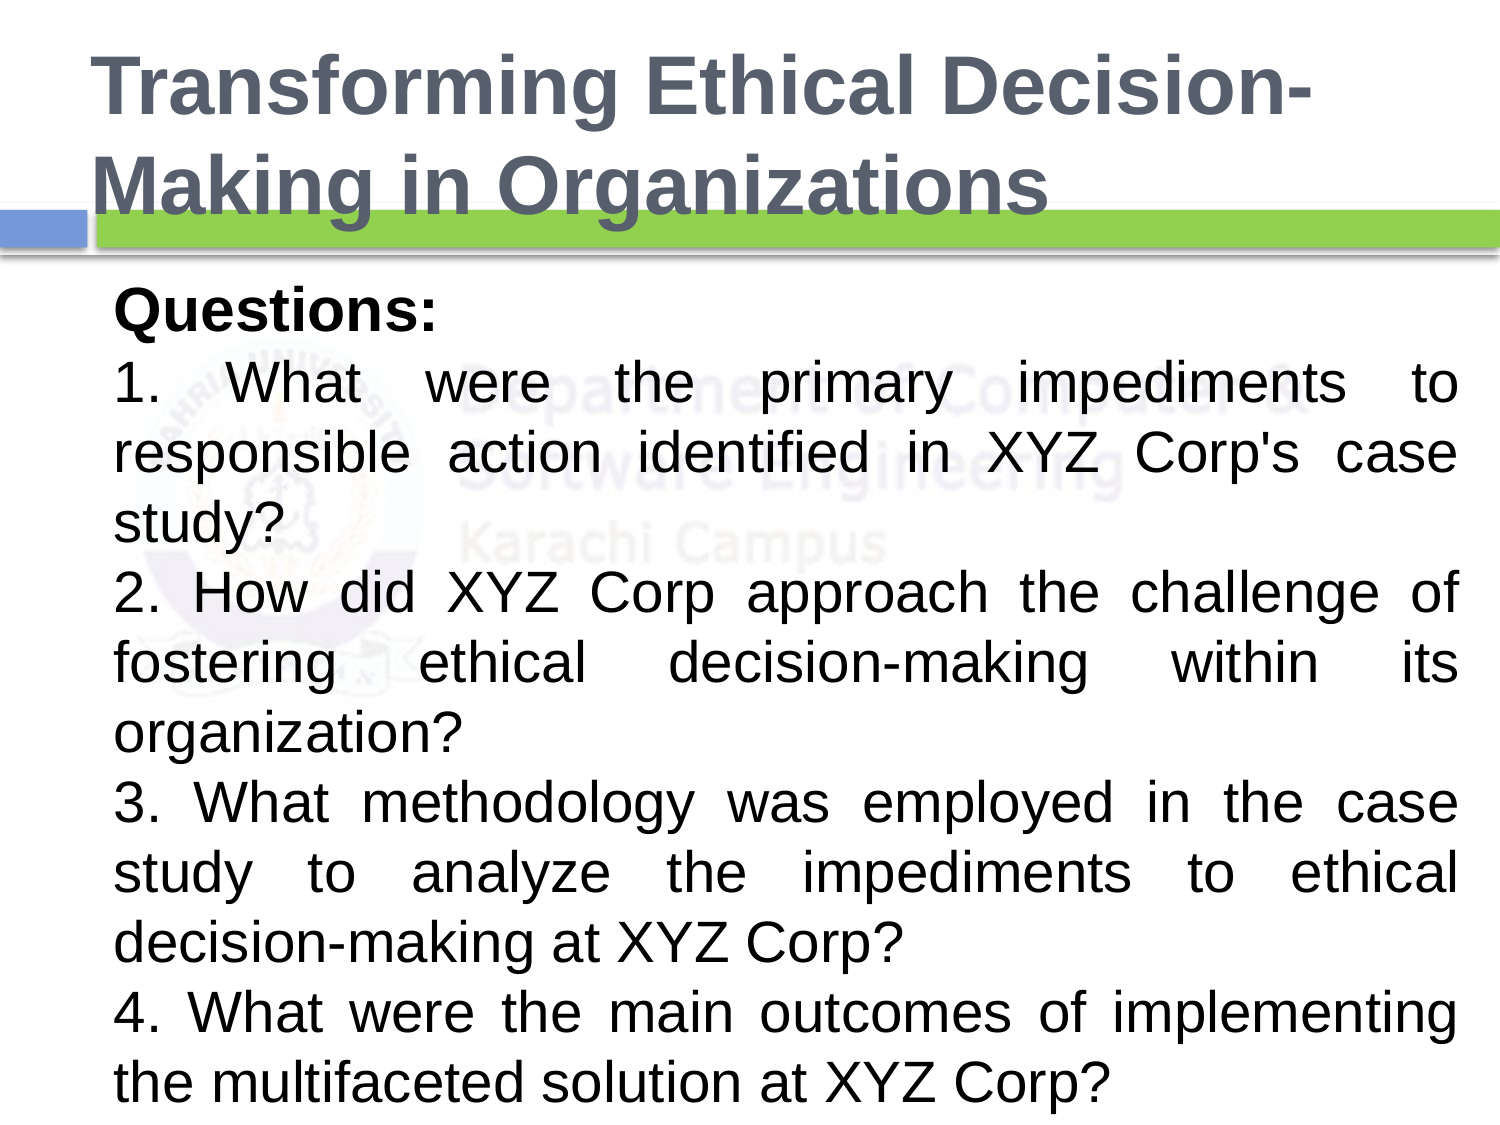

# Transforming Ethical Decision-Making in Organizations
Questions:
1. What were the primary impediments to responsible action identified in XYZ Corp's case study?
2. How did XYZ Corp approach the challenge of fostering ethical decision-making within its organization?
3. What methodology was employed in the case study to analyze the impediments to ethical decision-making at XYZ Corp?
4. What were the main outcomes of implementing the multifaceted solution at XYZ Corp?
5. What were the key lessons learned from XYZ Corp's implementation of its ethical decision-making strategy?